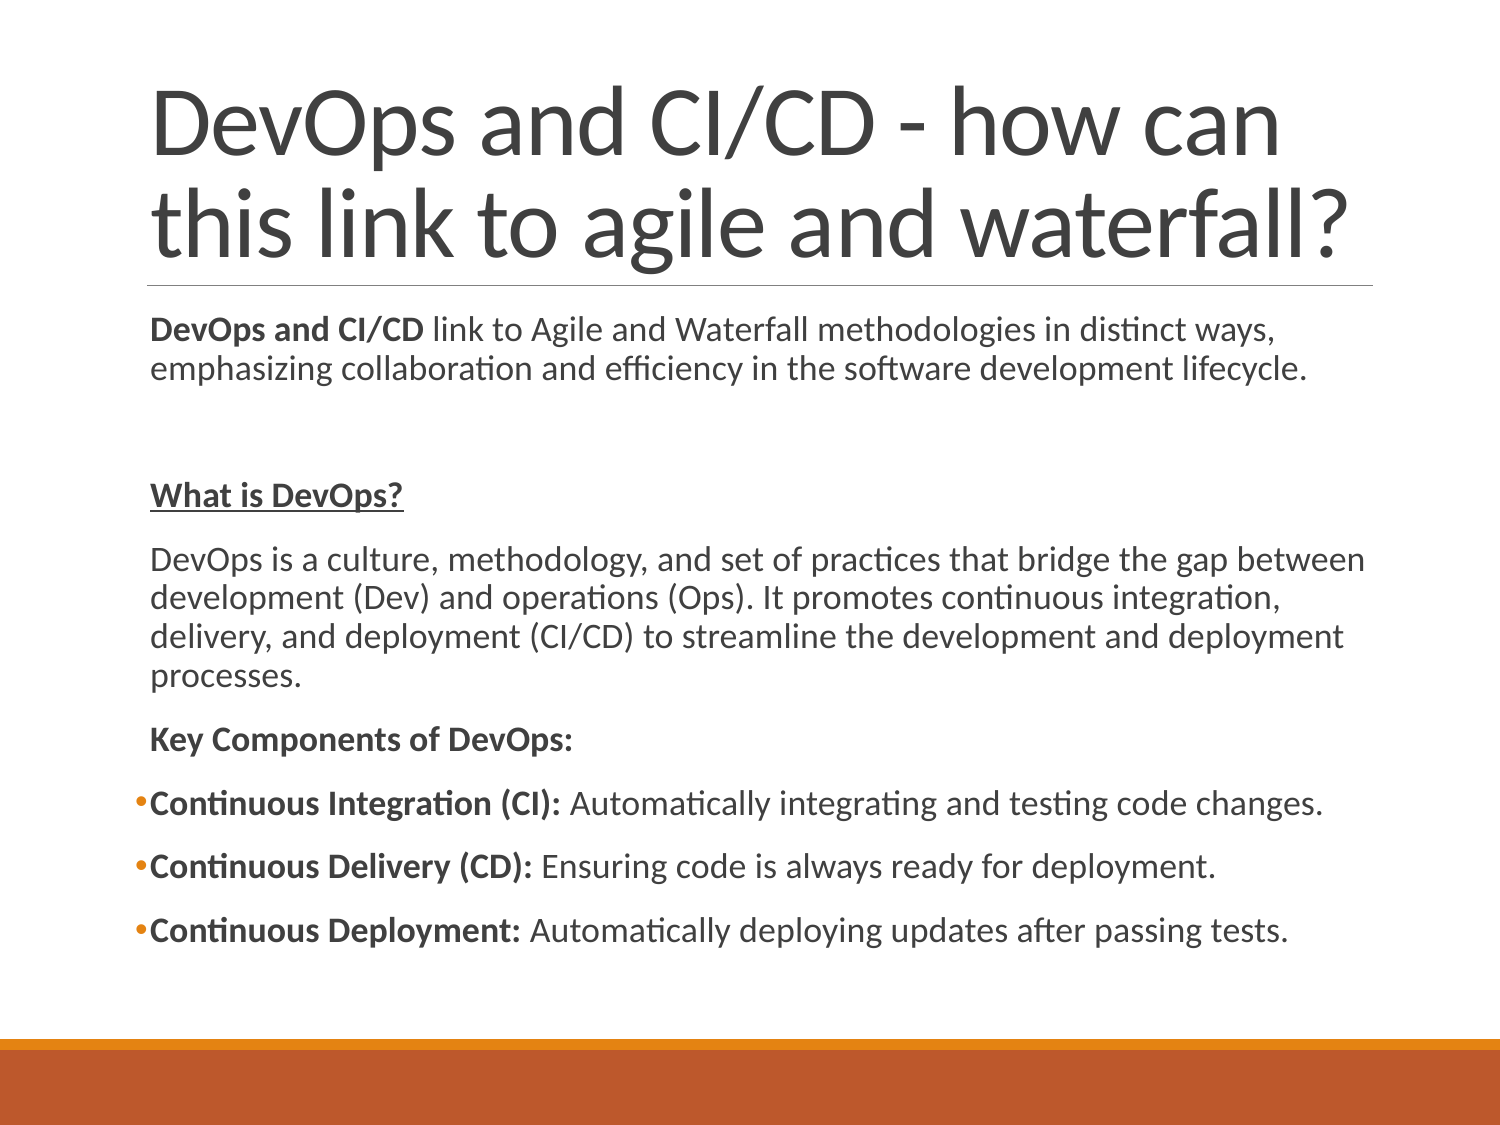

# DevOps and CI/CD - how can this link to agile and waterfall?
DevOps and CI/CD link to Agile and Waterfall methodologies in distinct ways, emphasizing collaboration and efficiency in the software development lifecycle.

What is DevOps?
DevOps is a culture, methodology, and set of practices that bridge the gap between development (Dev) and operations (Ops). It promotes continuous integration, delivery, and deployment (CI/CD) to streamline the development and deployment processes.
Key Components of DevOps:
Continuous Integration (CI): Automatically integrating and testing code changes.
Continuous Delivery (CD): Ensuring code is always ready for deployment.
Continuous Deployment: Automatically deploying updates after passing tests.